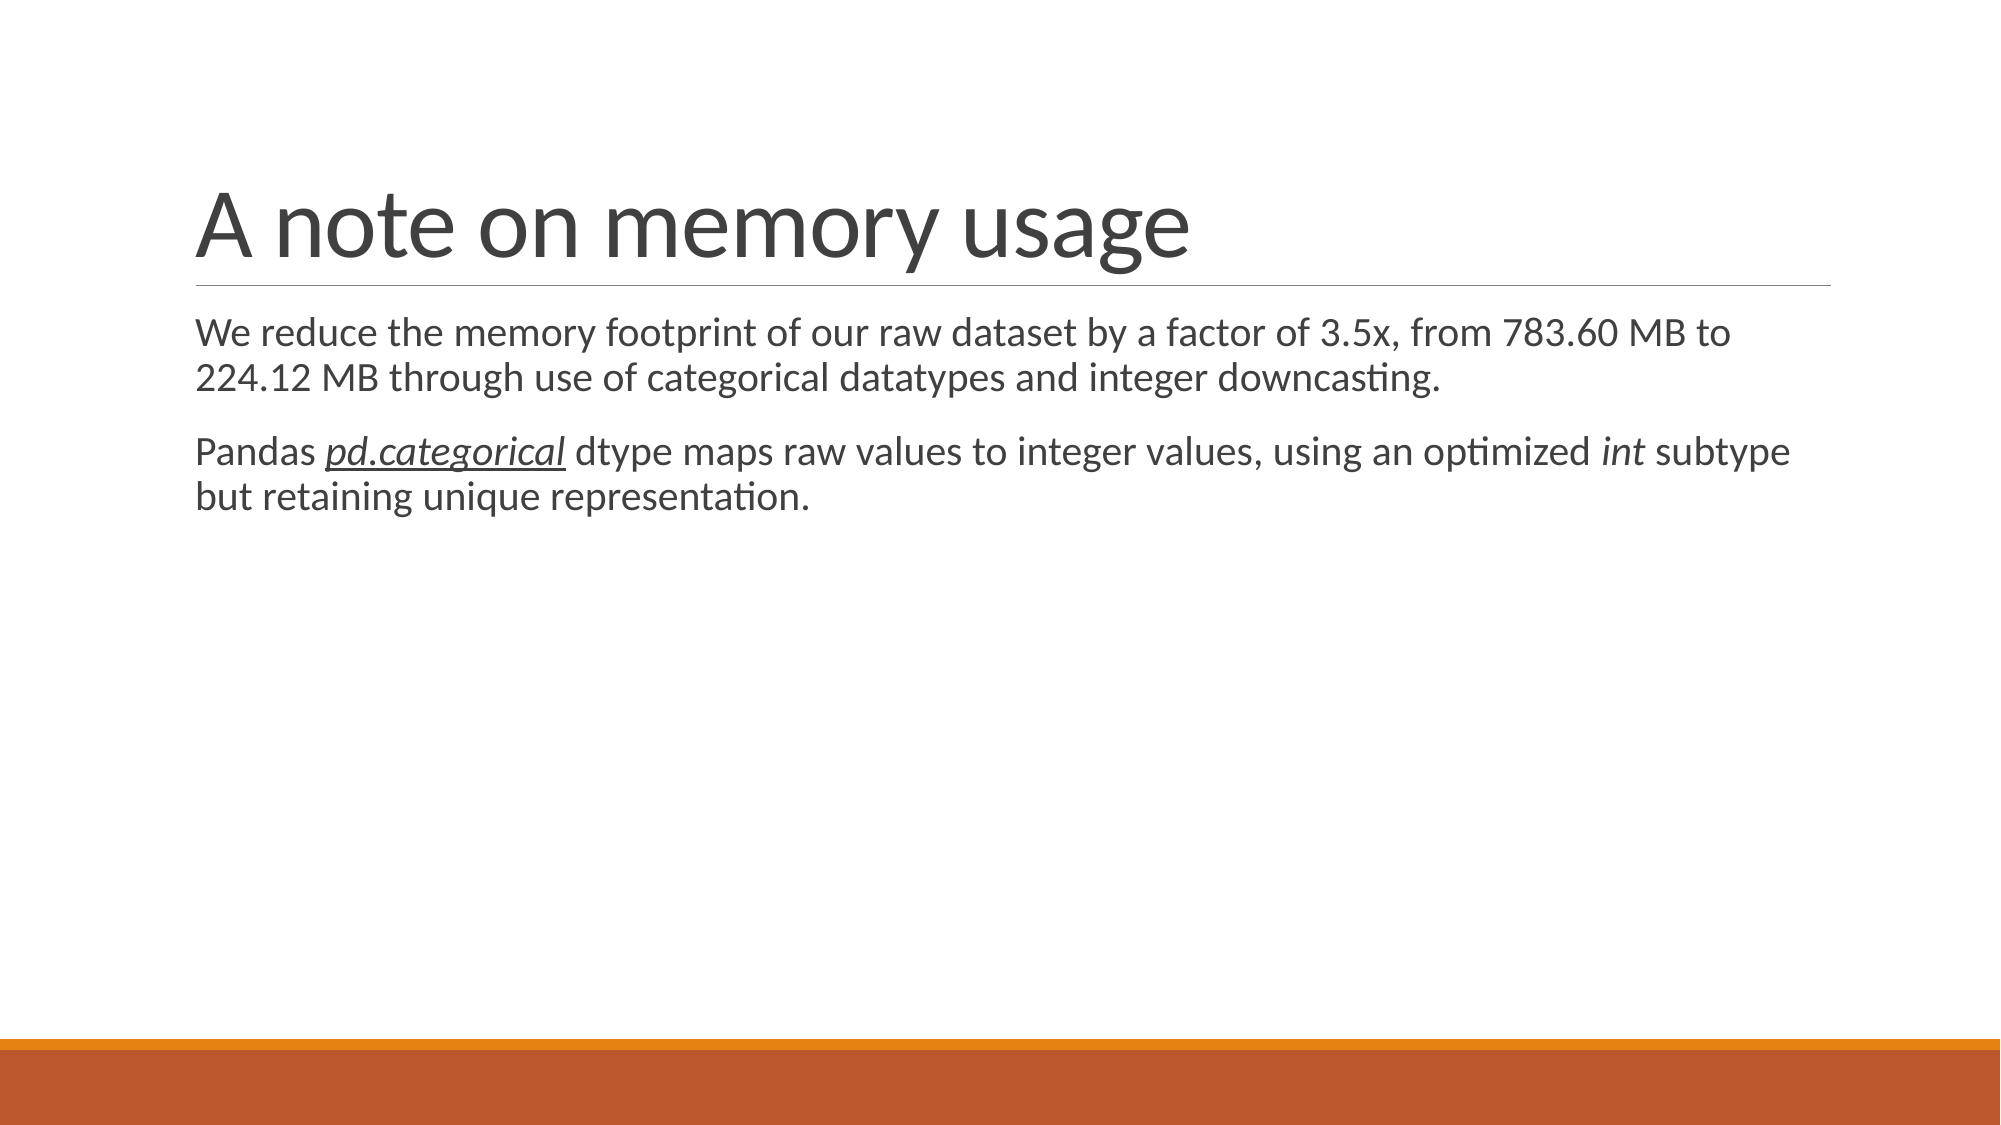

# A note on memory usage
We reduce the memory footprint of our raw dataset by a factor of 3.5x, from 783.60 MB to 224.12 MB through use of categorical datatypes and integer downcasting.
Pandas pd.categorical dtype maps raw values to integer values, using an optimized int subtype but retaining unique representation.